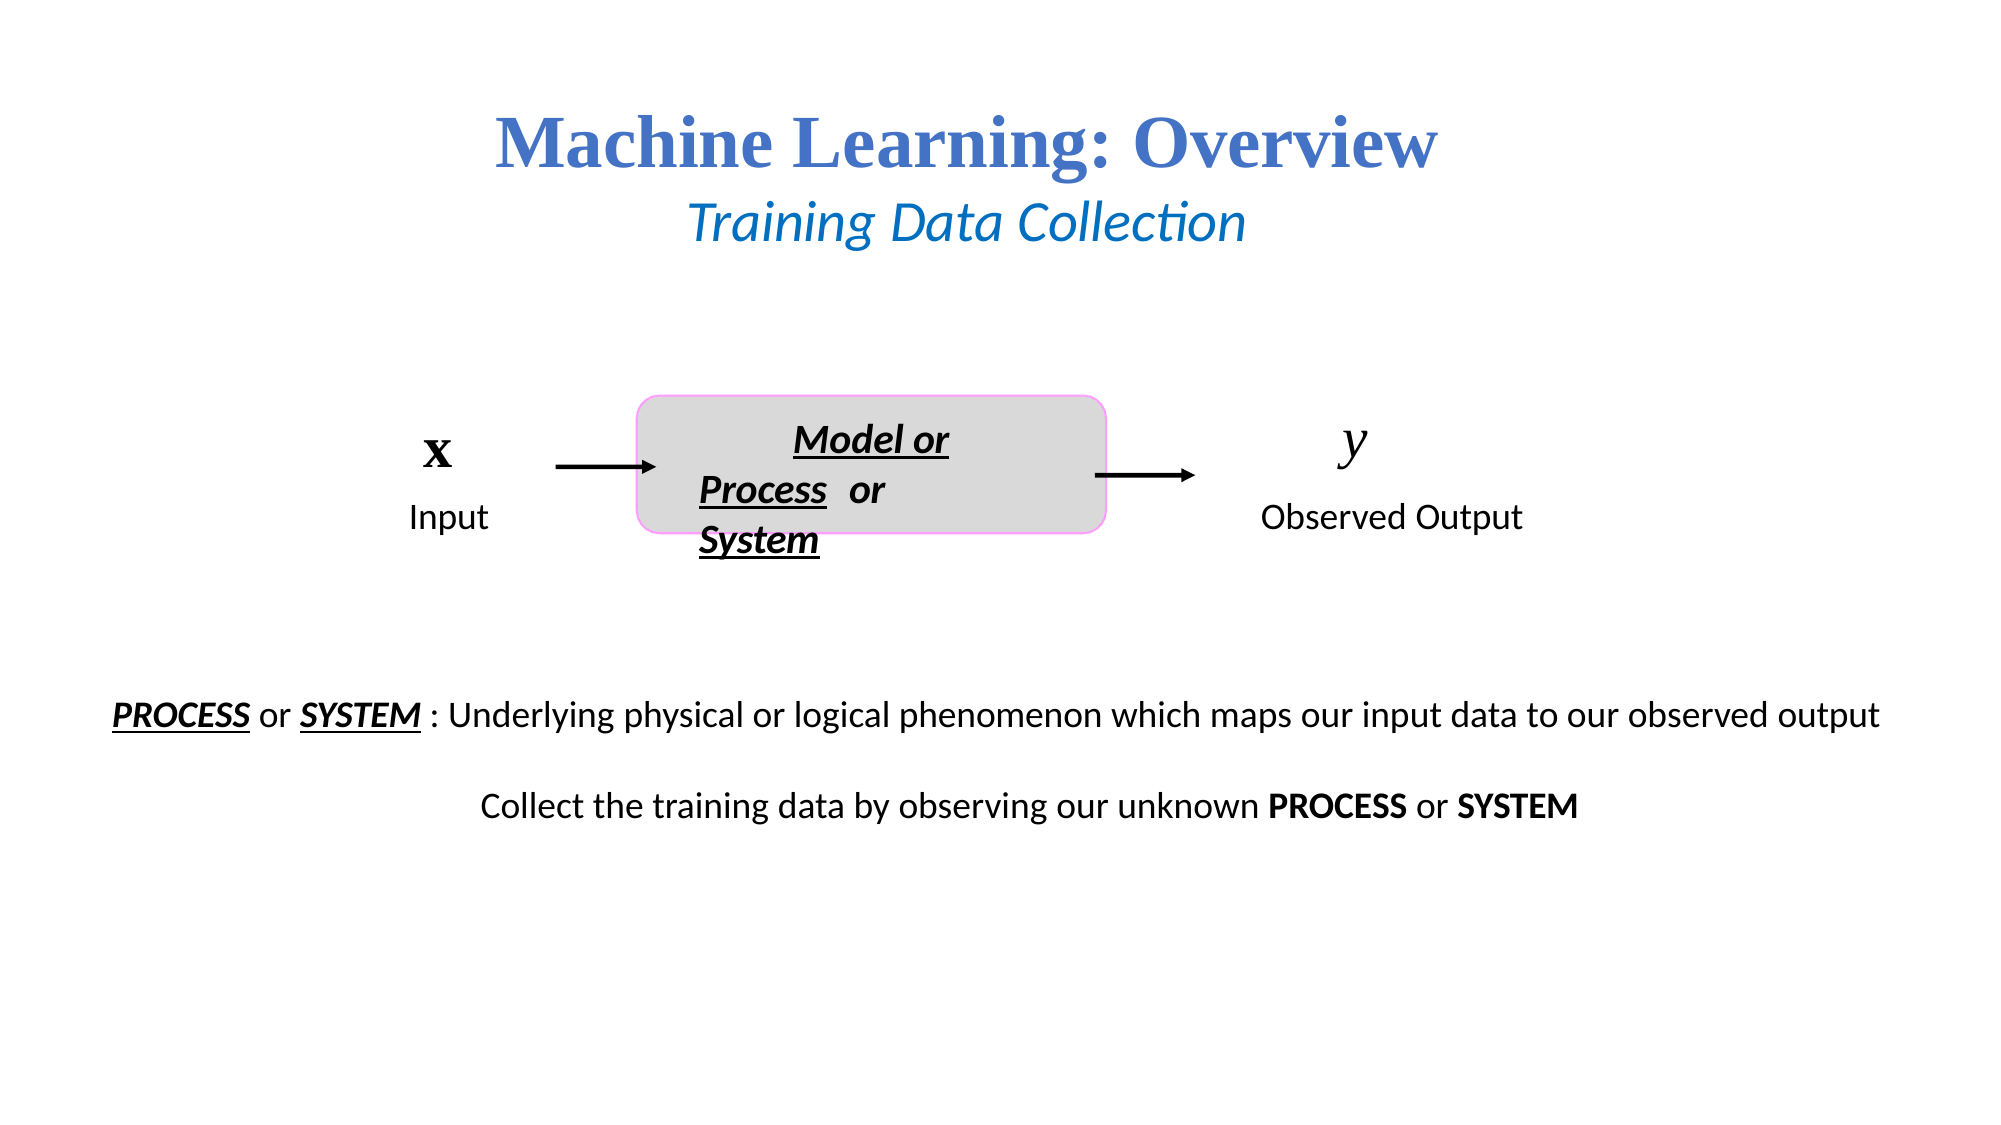

# Machine Learning: Overview
Training Data Collection
y
Observed Output
x
Input

Model or Process	or	System

PROCESS or SYSTEM : Underlying physical or logical phenomenon which maps our input data to our observed output

Collect the training data by observing our unknown PROCESS or SYSTEM